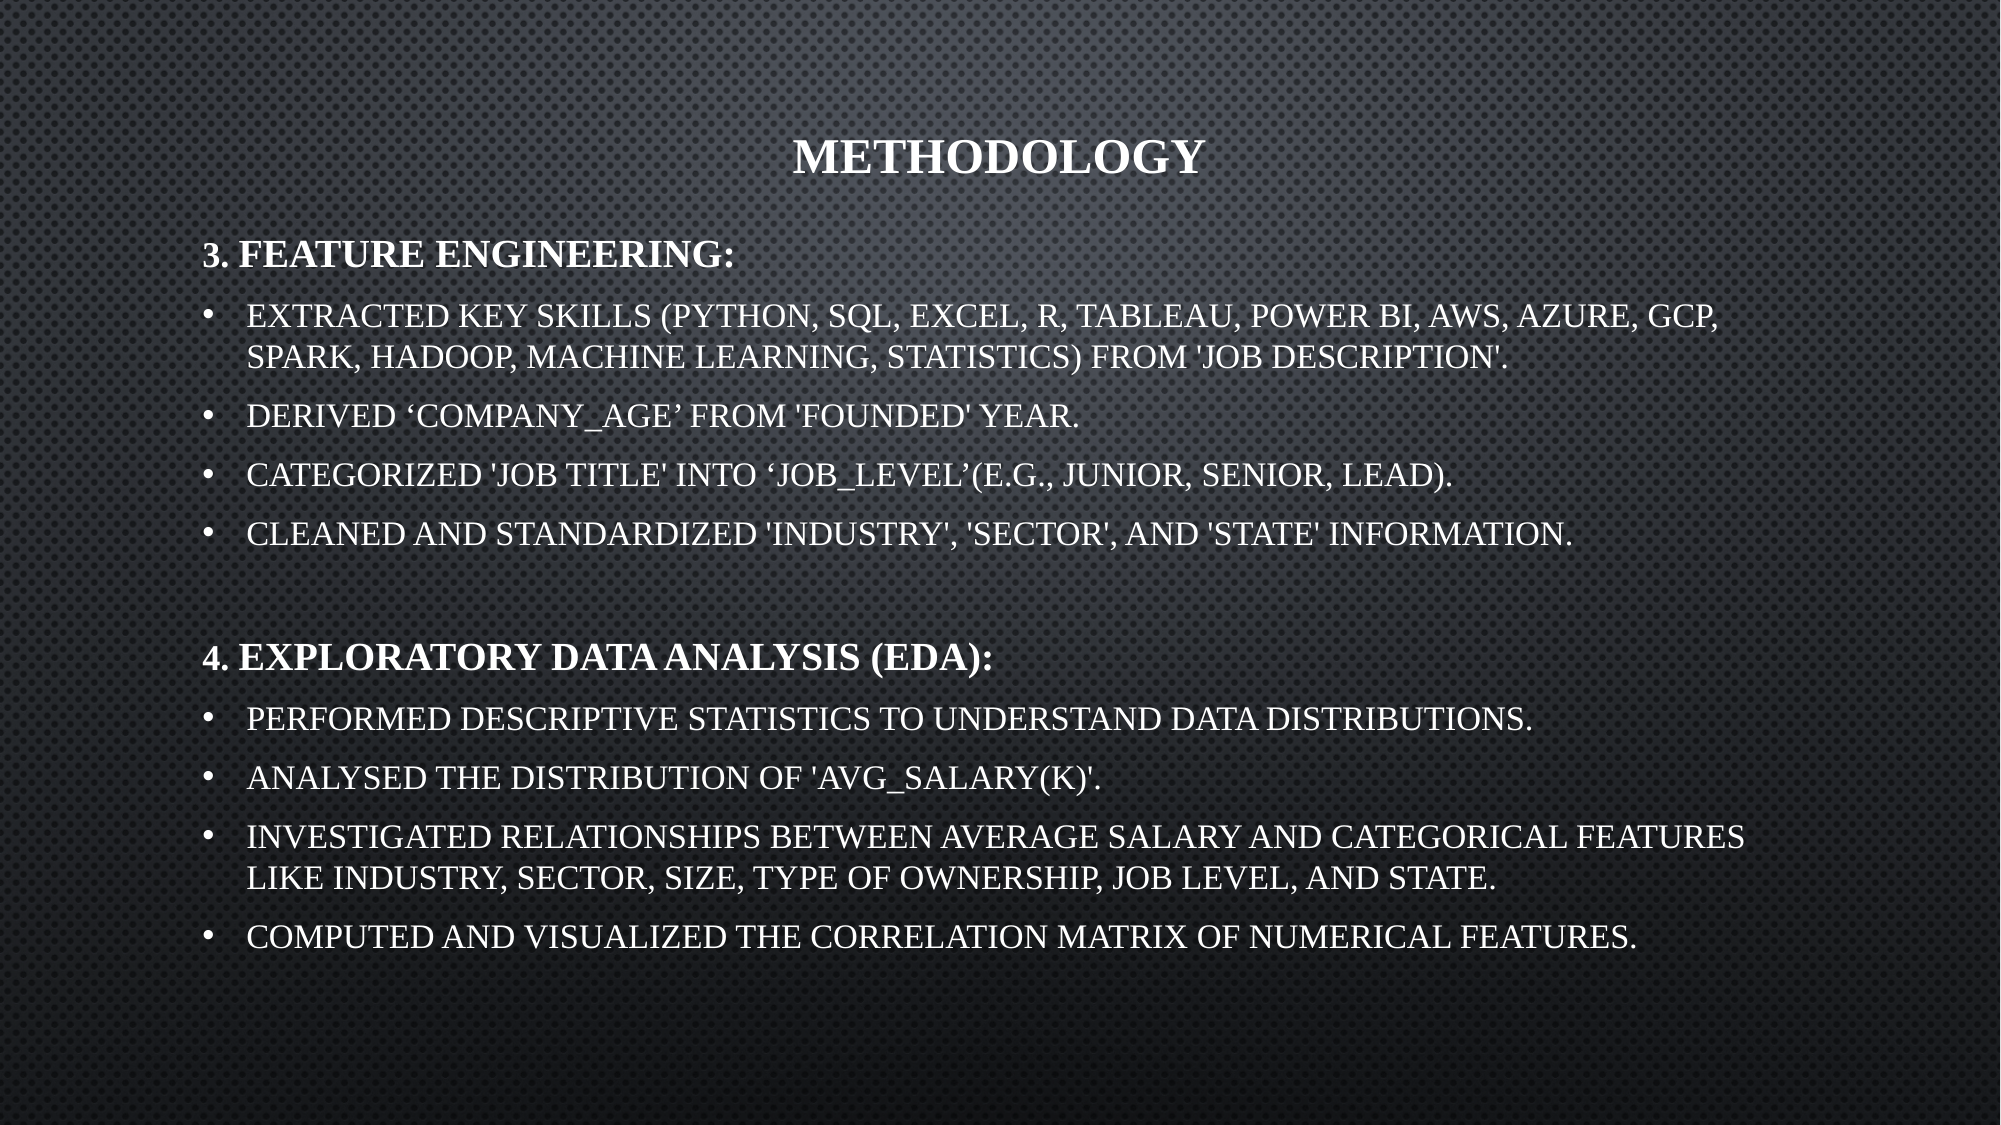

# METHODOLOGY
3. Feature Engineering:
Extracted key skills (Python, SQL, Excel, R, Tableau, Power BI, AWS, Azure, GCP, Spark, Hadoop, Machine Learning, Statistics) from 'Job Description'.
Derived ‘Company_Age’ from 'Founded' year.
Categorized 'Job Title' into ‘Job_Level’(e.g., Junior, Senior, Lead).
Cleaned and standardized 'Industry', 'Sector', and 'State' information.

4. Exploratory Data Analysis (EDA):
Performed descriptive statistics to understand data distributions.
Analysed the distribution of 'Avg_Salary(K)'.
Investigated relationships between average salary and categorical features like Industry, Sector, Size, Type of Ownership, Job Level, and State.
Computed and visualized the correlation matrix of numerical features.